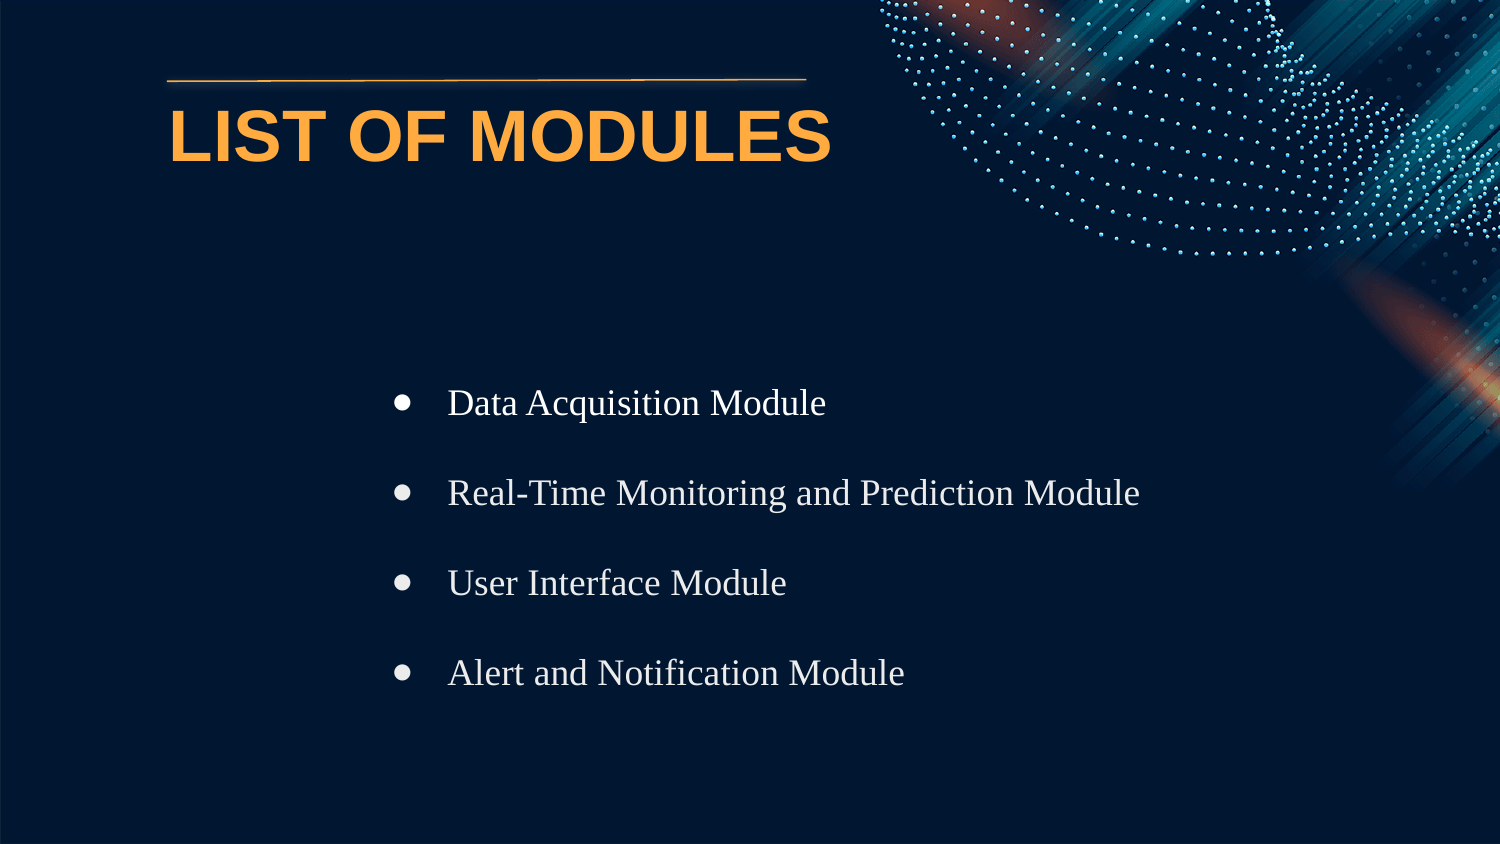

# LIST OF MODULES

Data Acquisition Module
Real-Time Monitoring and Prediction Module
User Interface Module
Alert and Notification Module